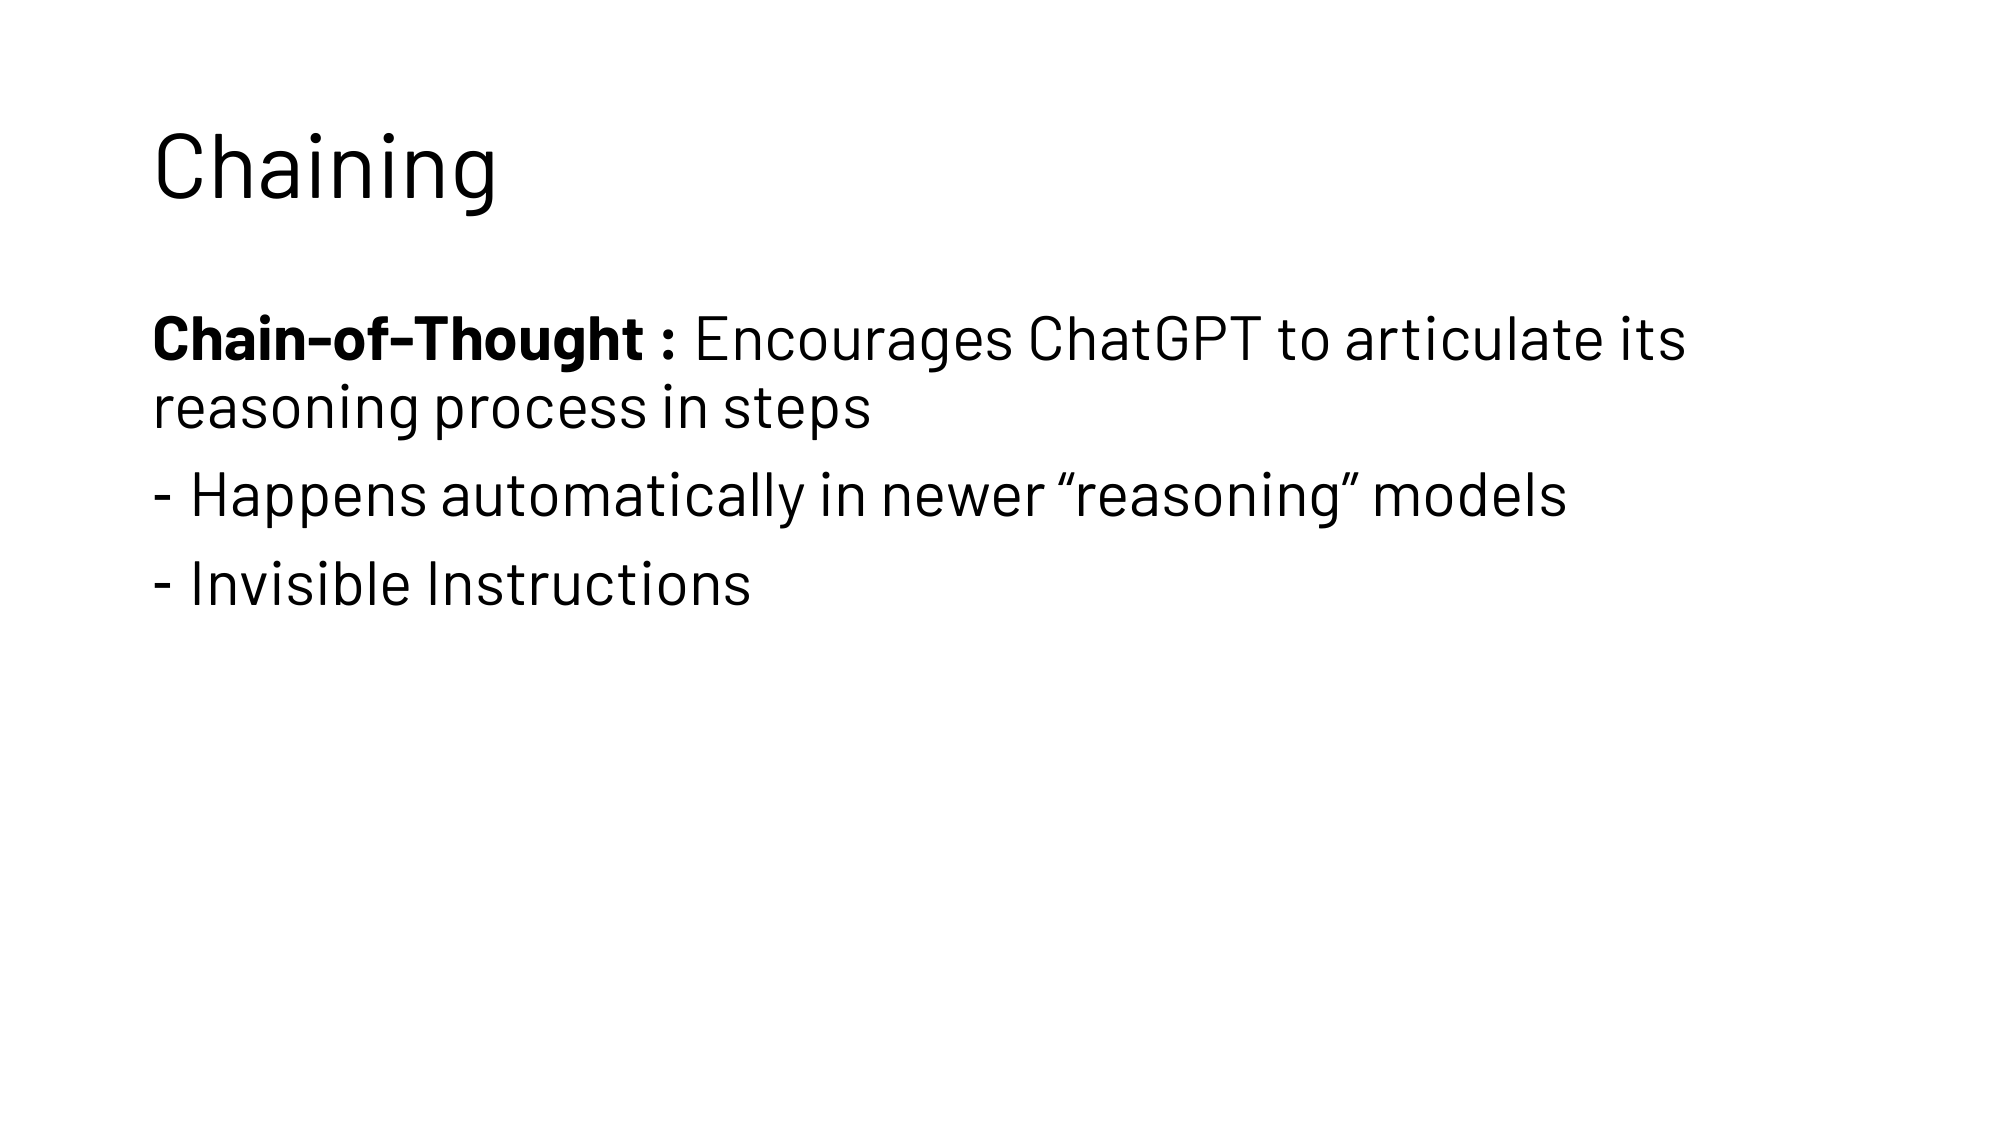

# Chaining
Chain-of-Thought : Encourages ChatGPT to articulate its reasoning process in steps
Happens automatically in newer “reasoning” models
Invisible Instructions